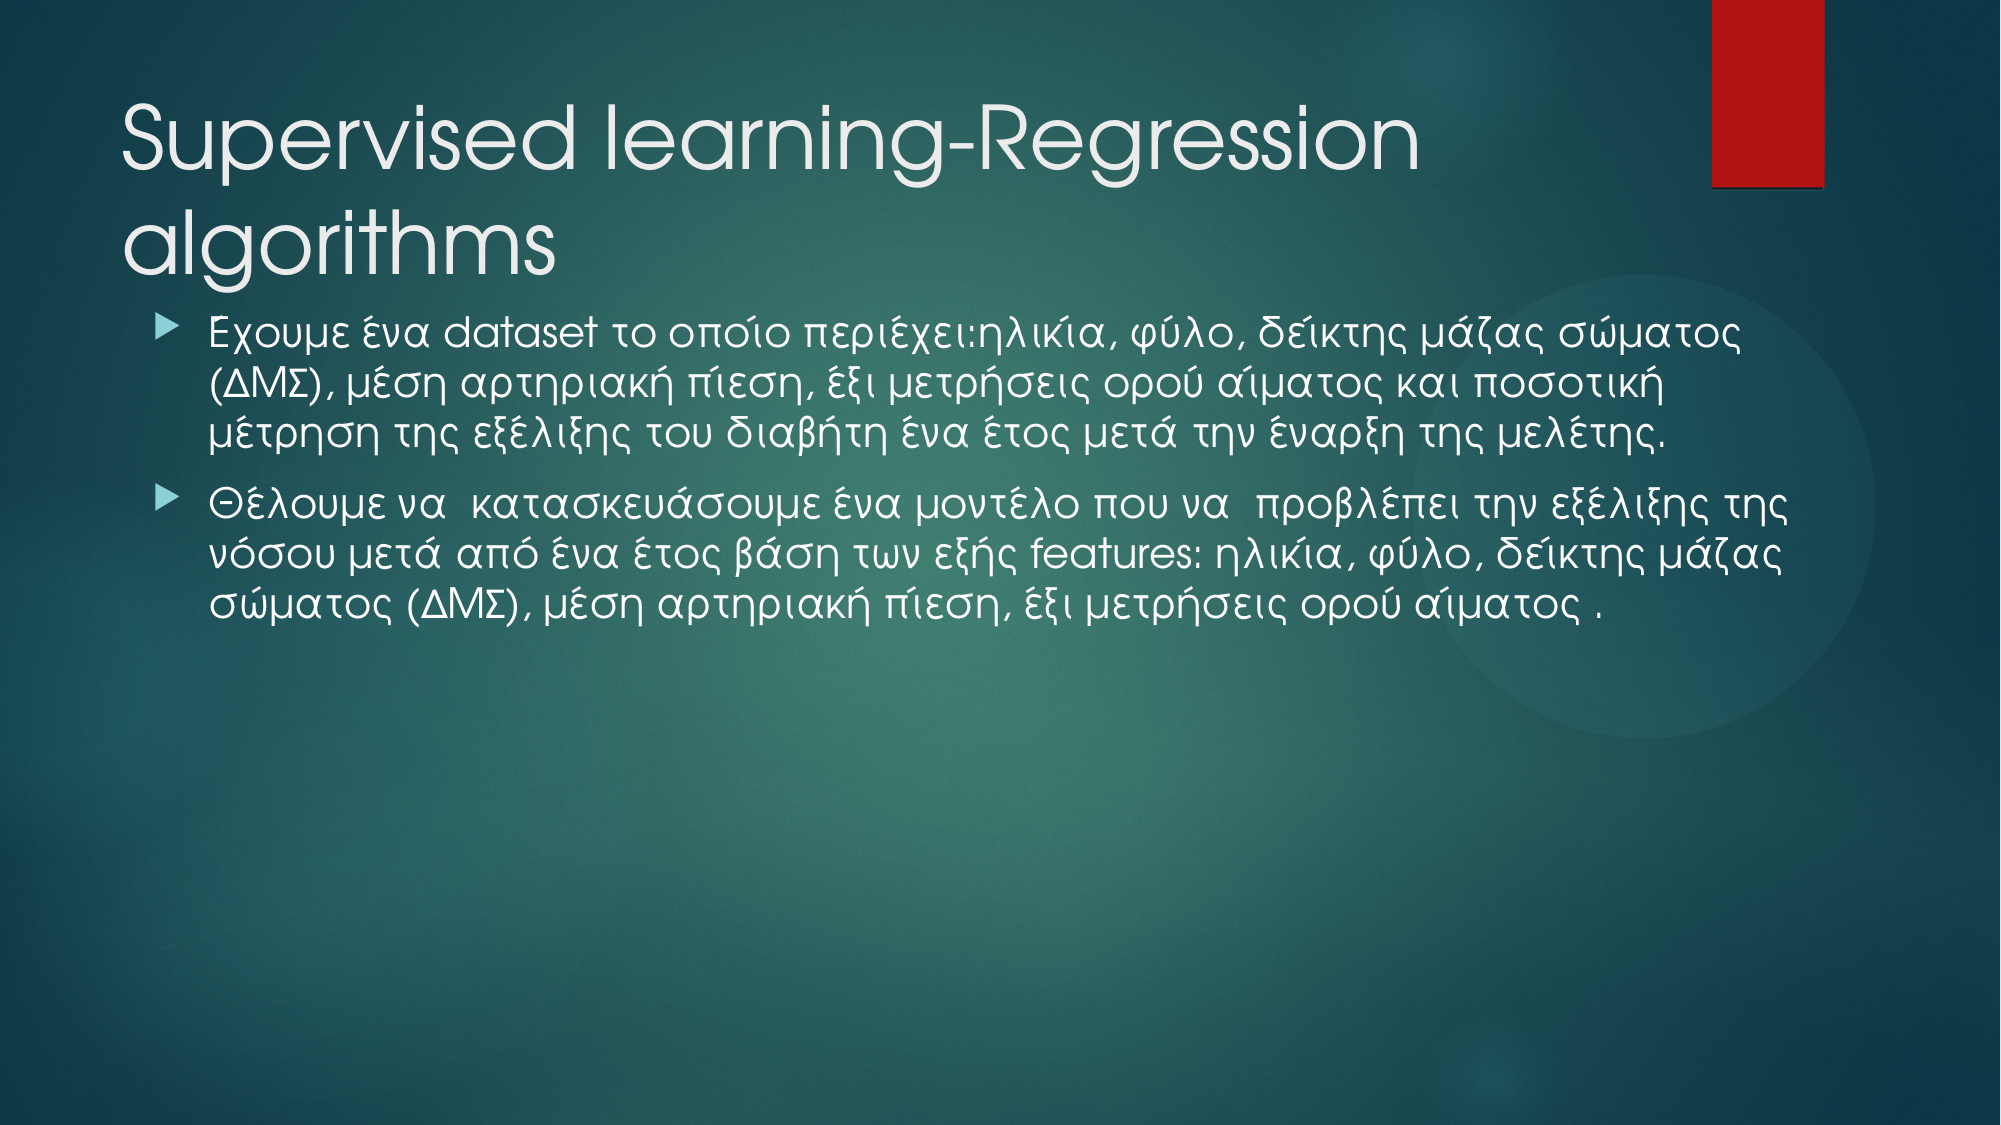

# Supervised learning-Regression algorithms
Έχουμε ένα dataset το οποίο περιέχει:ηλικία, φύλο, δείκτης μάζας σώματος (ΔΜΣ), μέση αρτηριακή πίεση, έξι μετρήσεις ορού αίματος και ποσοτική μέτρηση της εξέλιξης του διαβήτη ένα έτος μετά την έναρξη της μελέτης.
Θέλουμε να  κατασκευάσουμε ένα μοντέλο που να  προβλέπει την εξέλιξης της νόσου μετά από ένα έτος βάση των εξής features: ηλικία, φύλο, δείκτης μάζας σώματος (ΔΜΣ), μέση αρτηριακή πίεση, έξι μετρήσεις ορού αίματος .